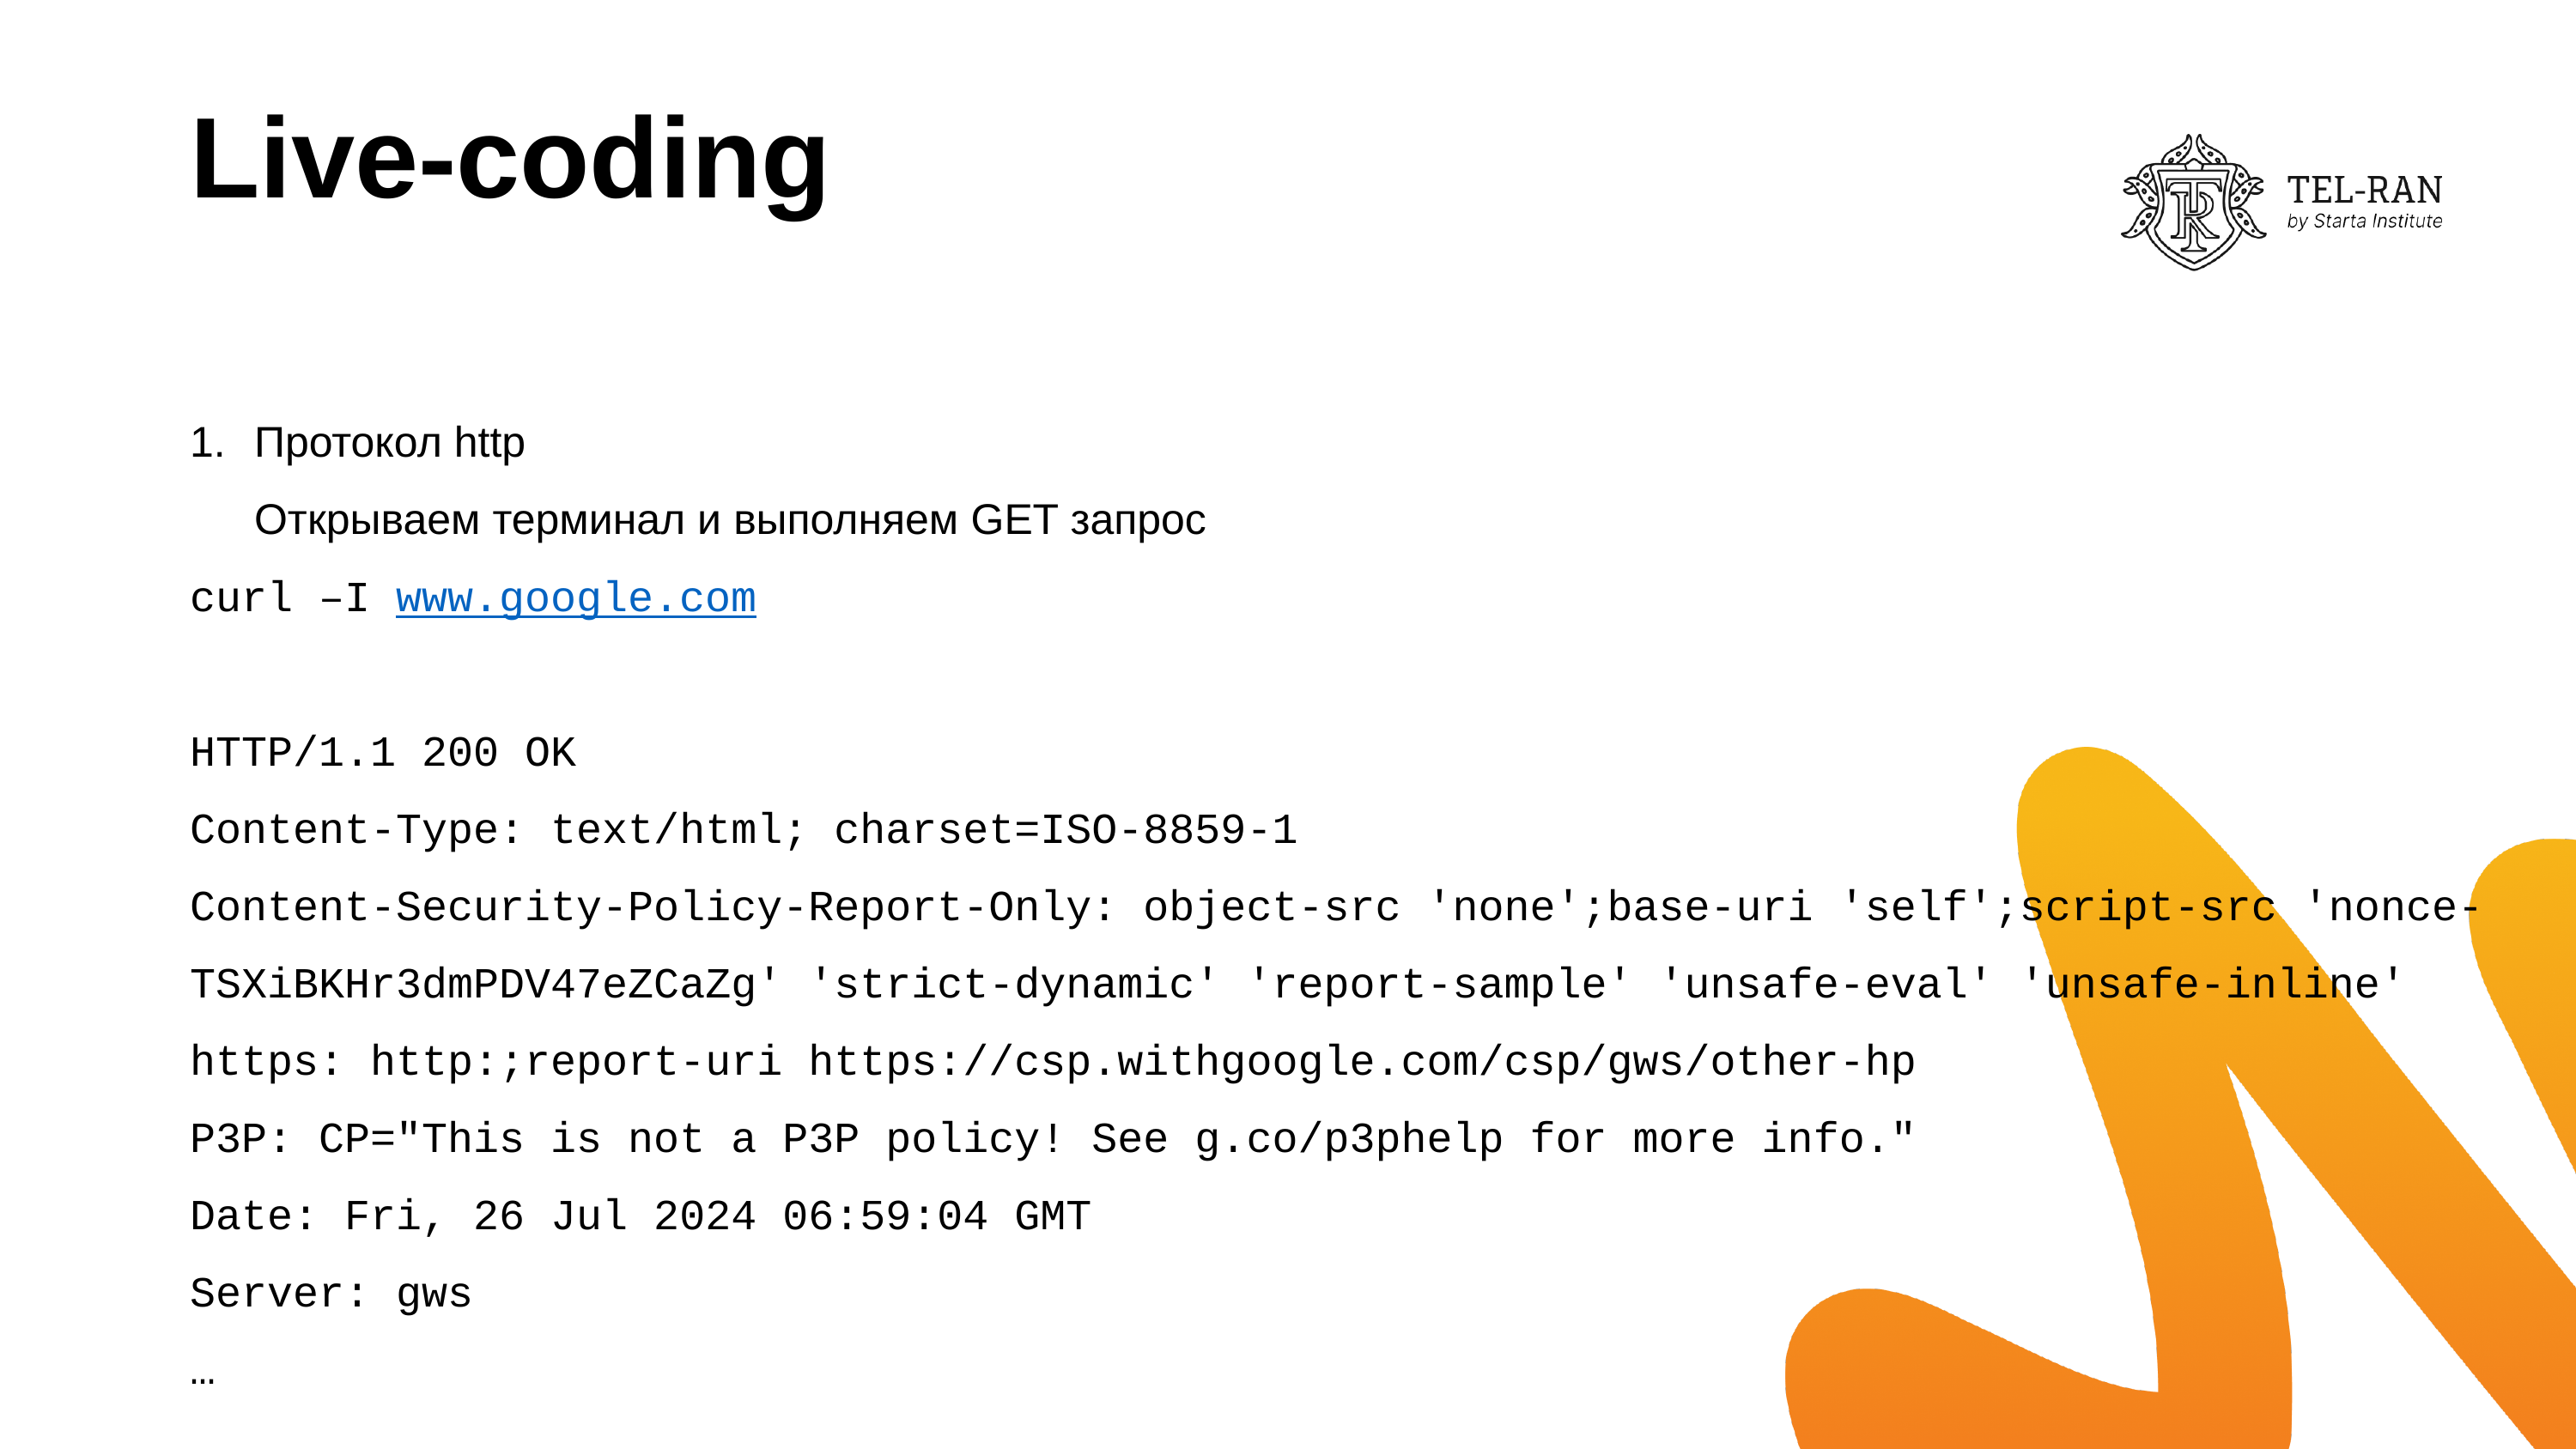

# Live-coding
Протокол http
Открываем терминал и выполняем GET запрос
curl –I www.google.com

HTTP/1.1 200 OK
Content-Type: text/html; charset=ISO-8859-1
Content-Security-Policy-Report-Only: object-src 'none';base-uri 'self';script-src 'nonce-TSXiBKHr3dmPDV47eZCaZg' 'strict-dynamic' 'report-sample' 'unsafe-eval' 'unsafe-inline' https: http:;report-uri https://csp.withgoogle.com/csp/gws/other-hp
P3P: CP="This is not a P3P policy! See g.co/p3phelp for more info."
Date: Fri, 26 Jul 2024 06:59:04 GMT
Server: gws
…